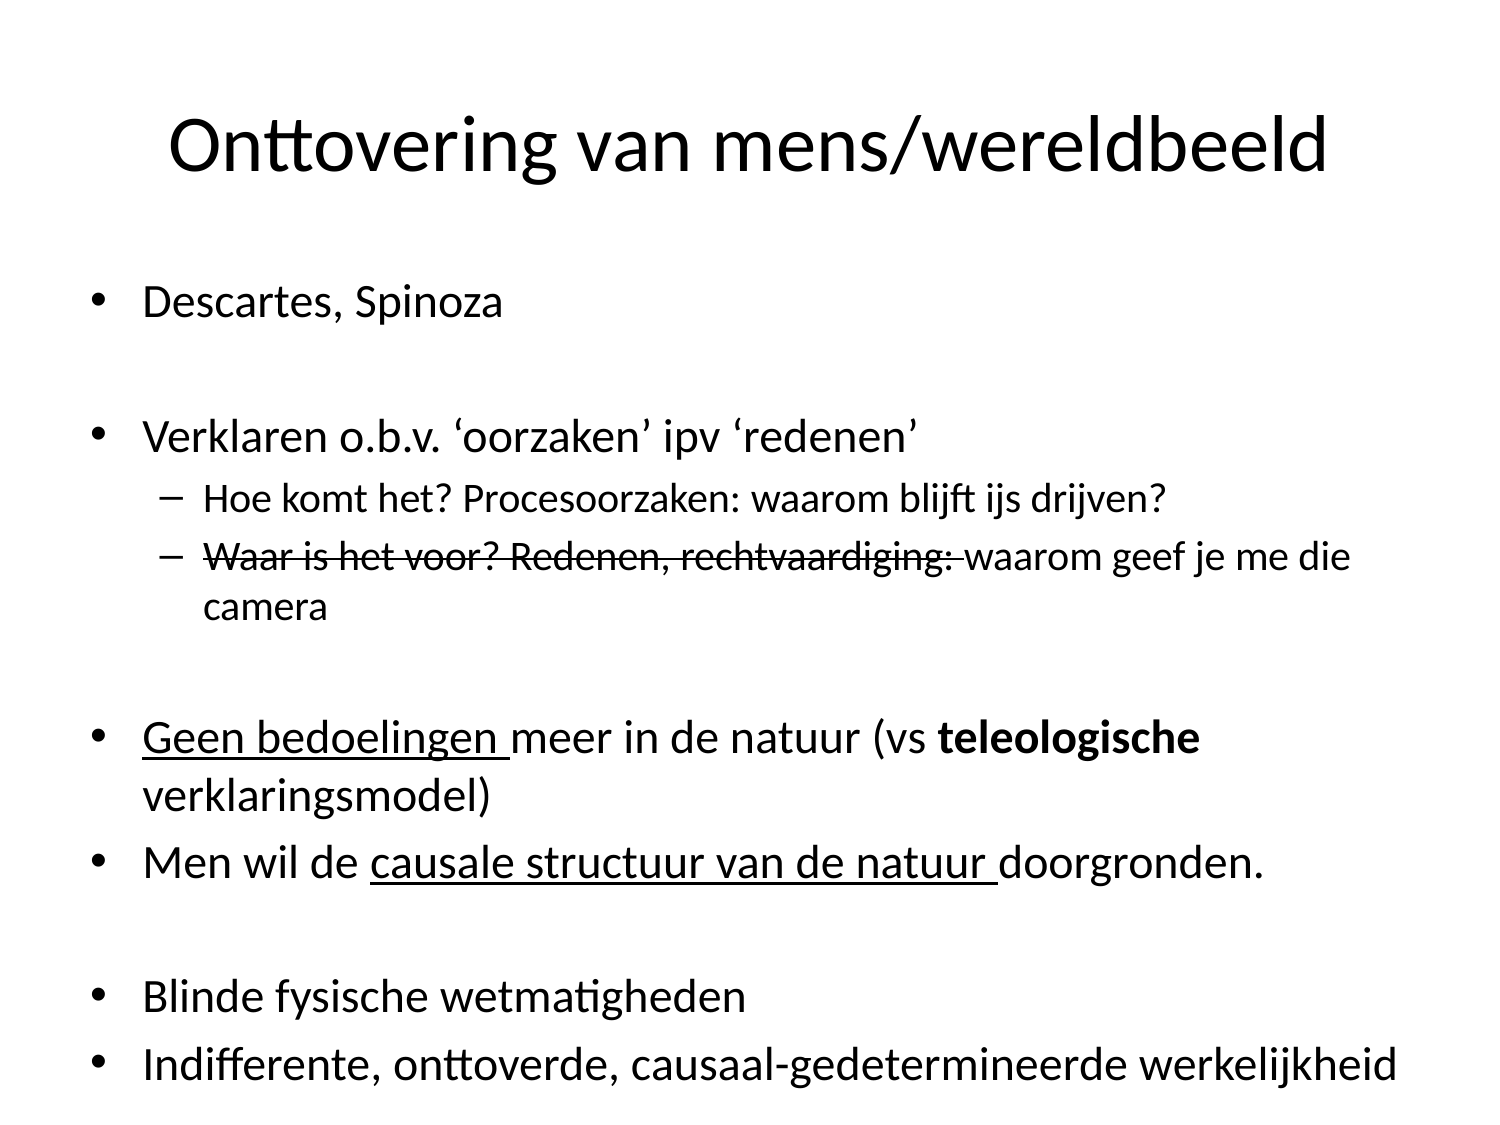

# Onttovering van mens/wereldbeeld
Descartes, Spinoza

Verklaren o.b.v. ‘oorzaken’ ipv ‘redenen’
Hoe komt het? Procesoorzaken: waarom blijft ijs drijven?
Waar is het voor? Redenen, rechtvaardiging: waarom geef je me die camera

Geen bedoelingen meer in de natuur (vs teleologische verklaringsmodel)
Men wil de causale structuur van de natuur doorgronden.

Blinde fysische wetmatigheden
Indifferente, onttoverde, causaal-gedetermineerde werkelijkheid